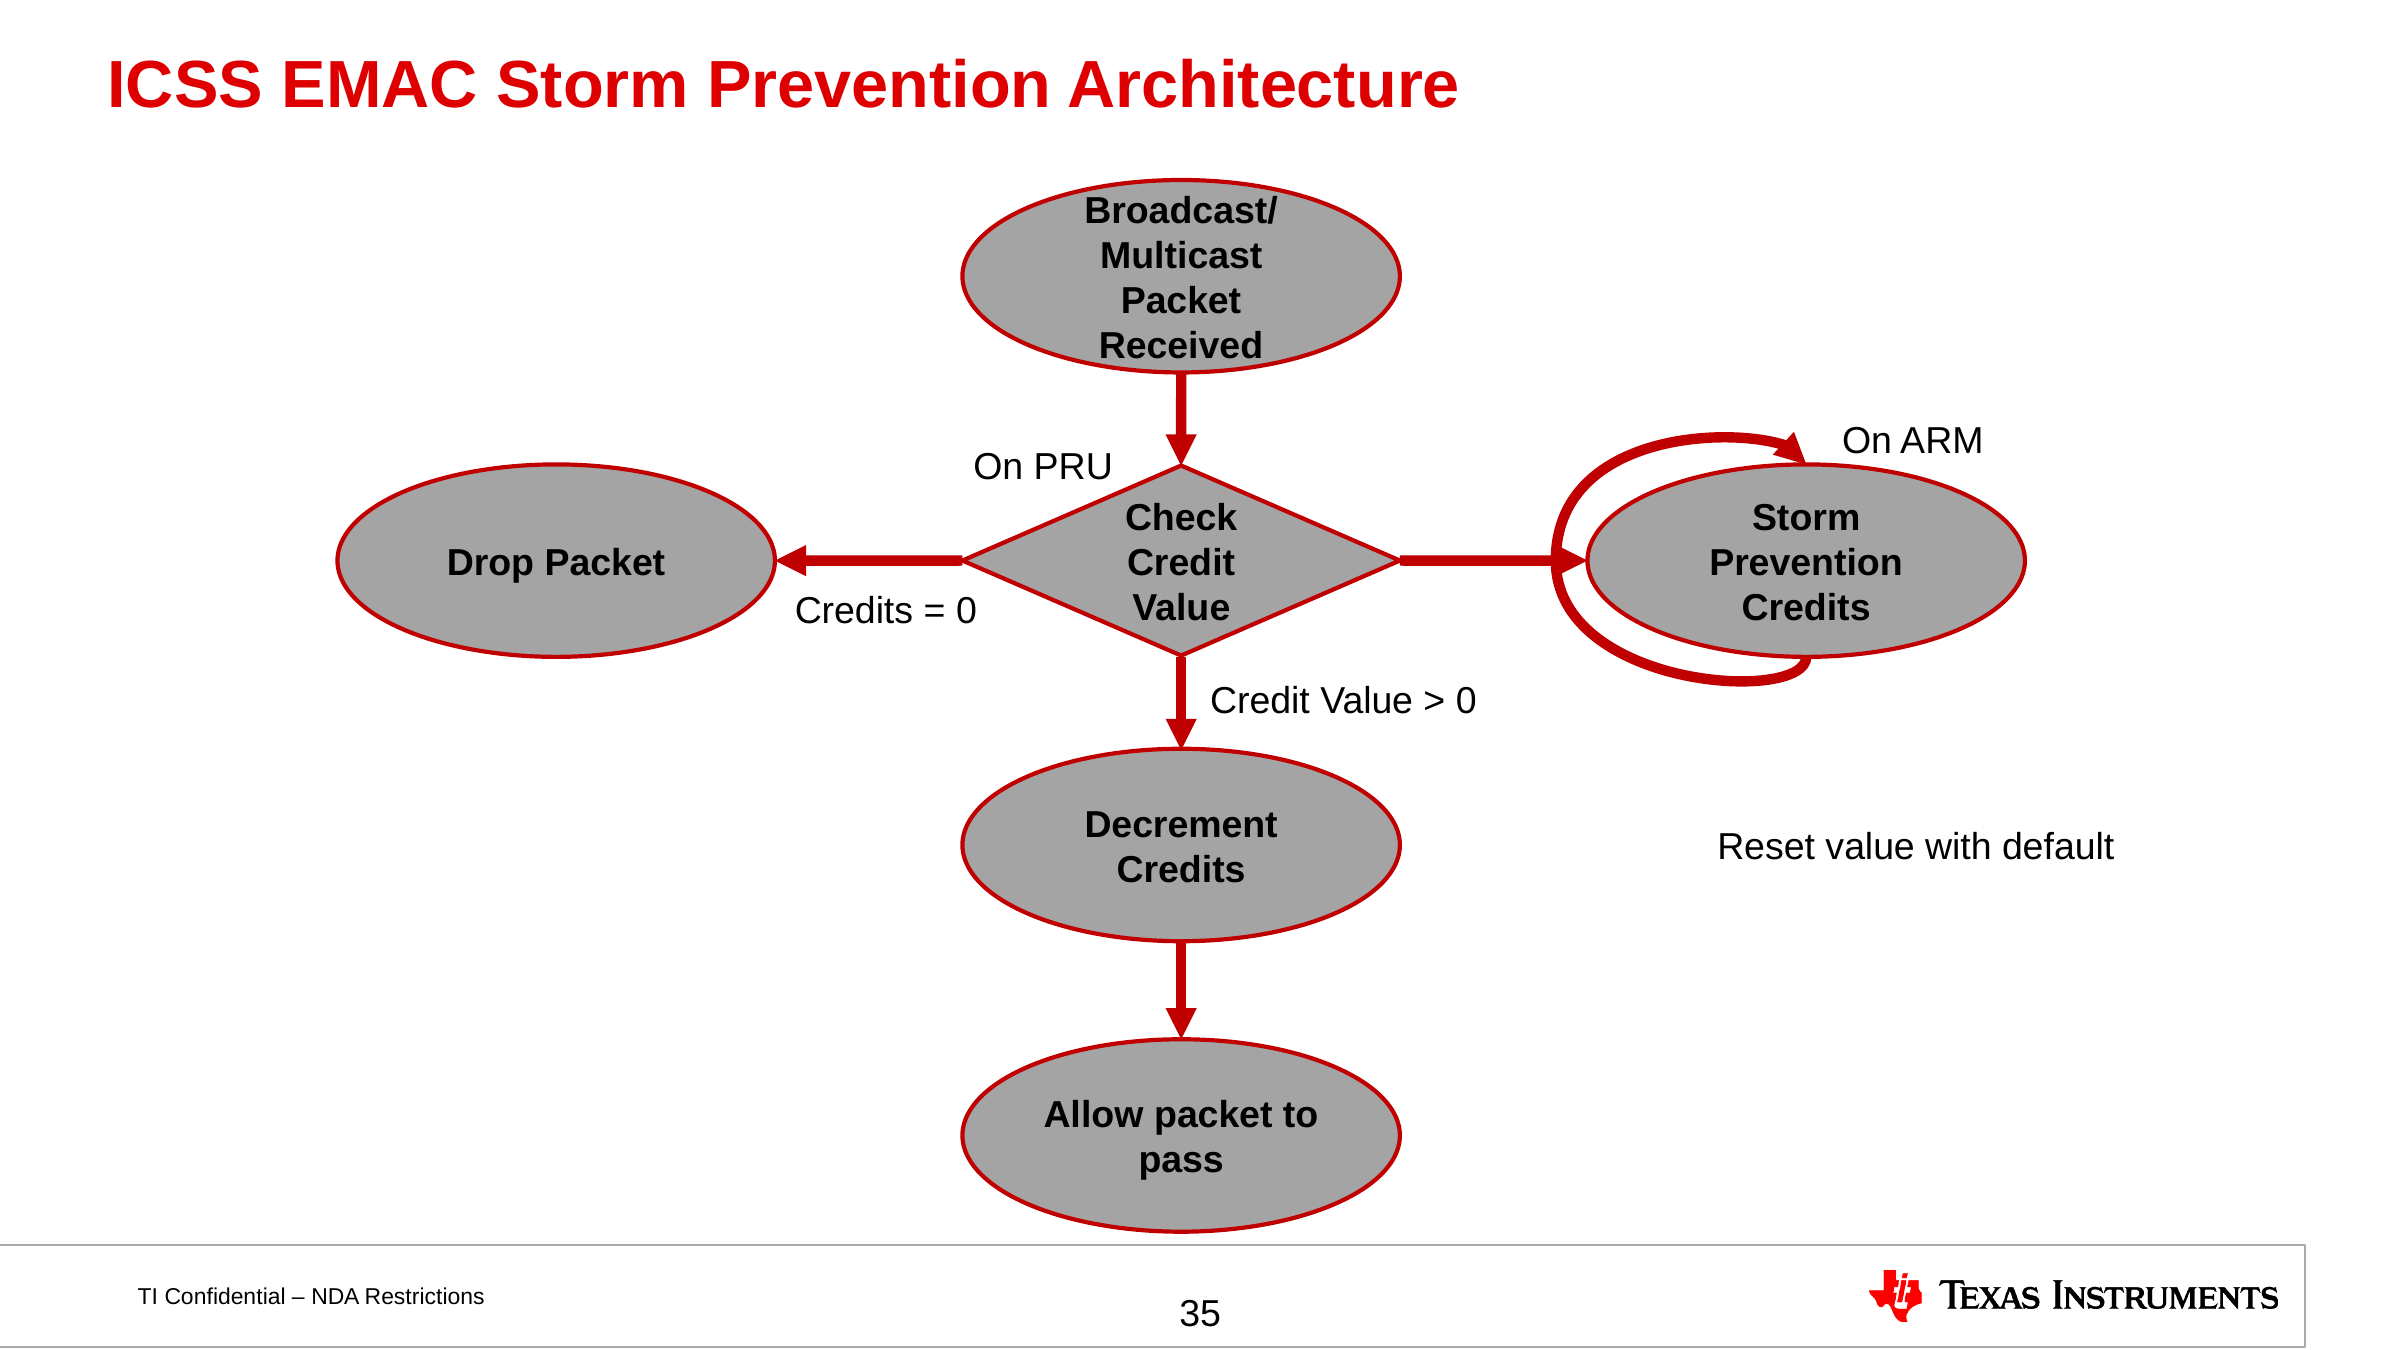

# ICSS EMAC Storm Prevention Architecture
Broadcast/
Multicast Packet Received
On ARM
On PRU
Drop Packet
Storm Prevention Credits
Check Credit Value
Credits = 0
Credit Value > 0
Decrement Credits
Reset value with default
Allow packet to pass
35